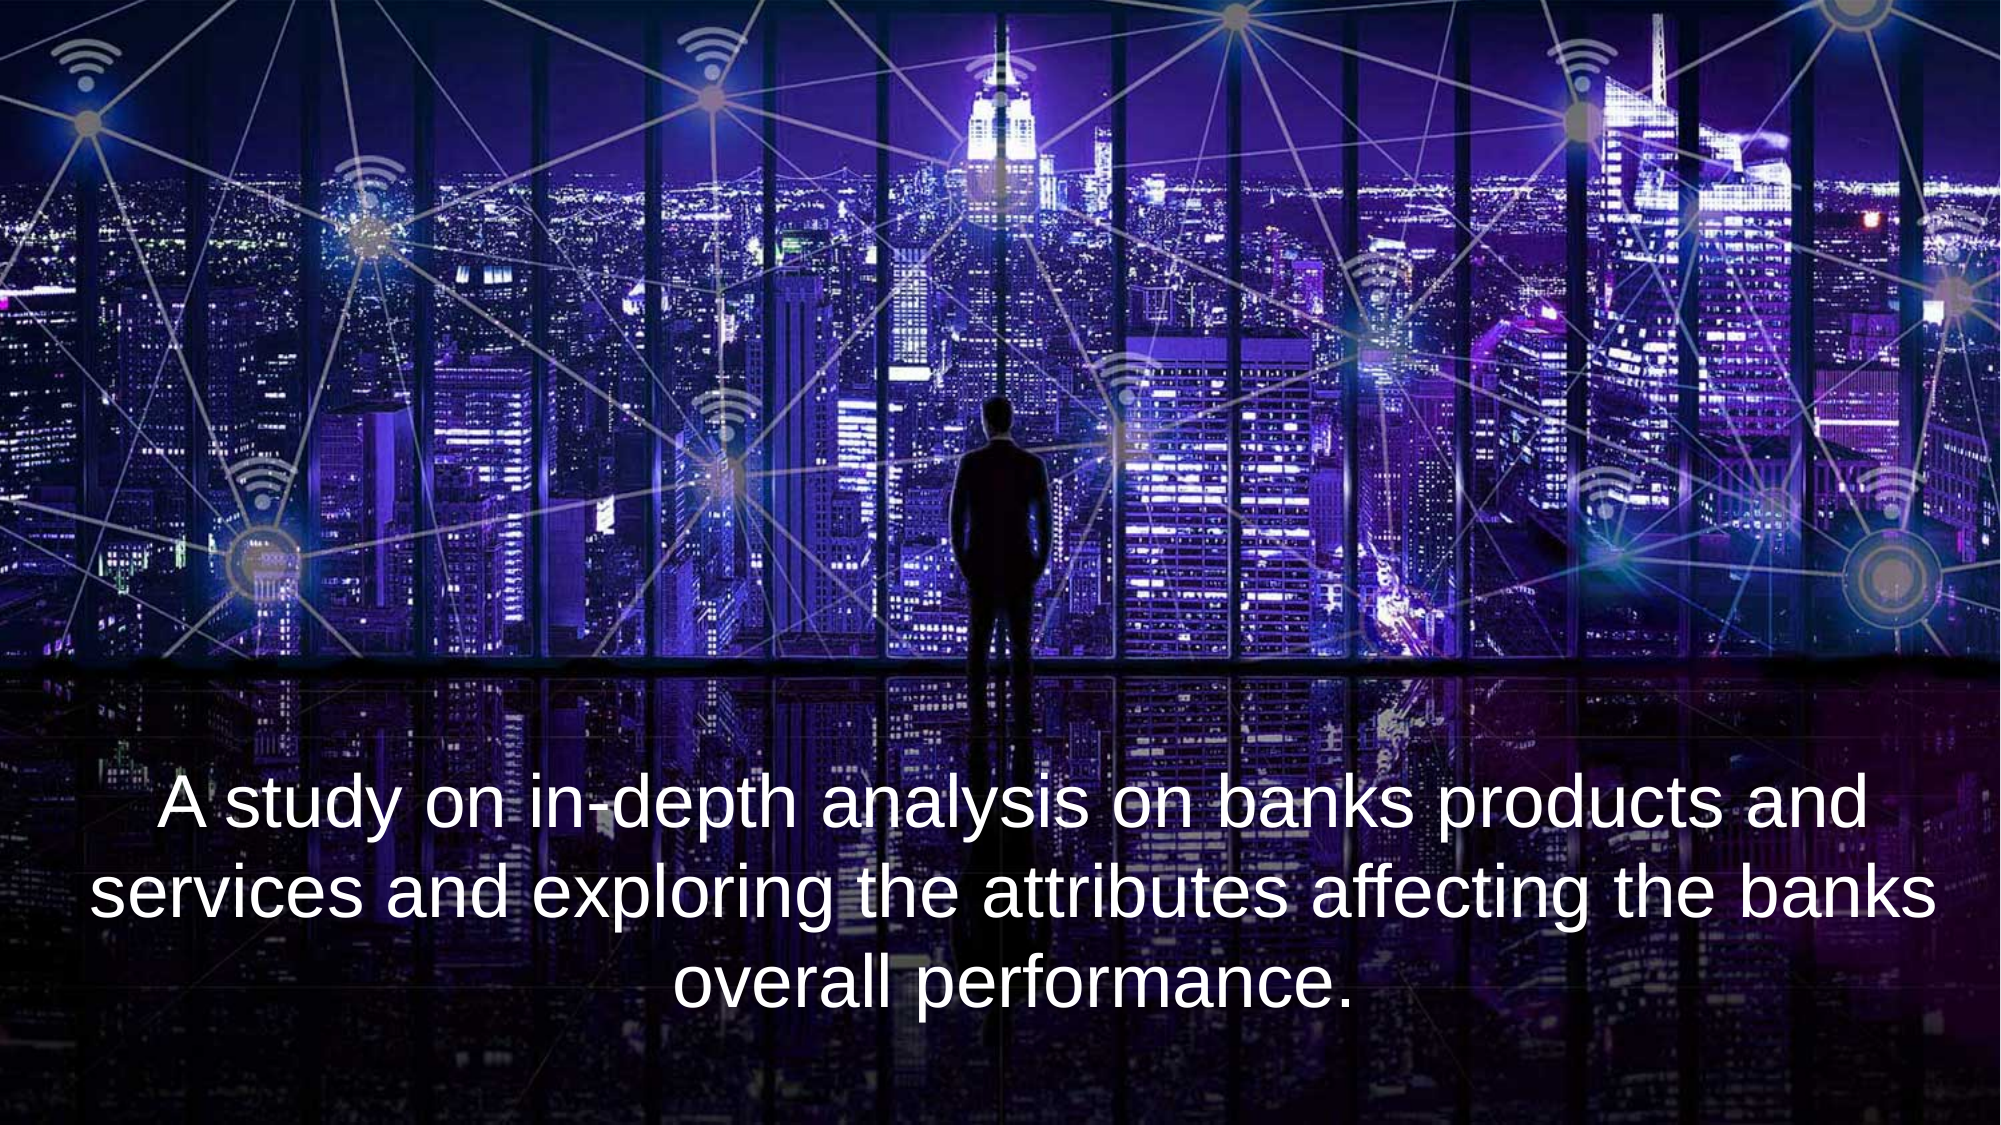

A study on in-depth analysis on banks products and services and exploring the attributes affecting the banks overall performance.